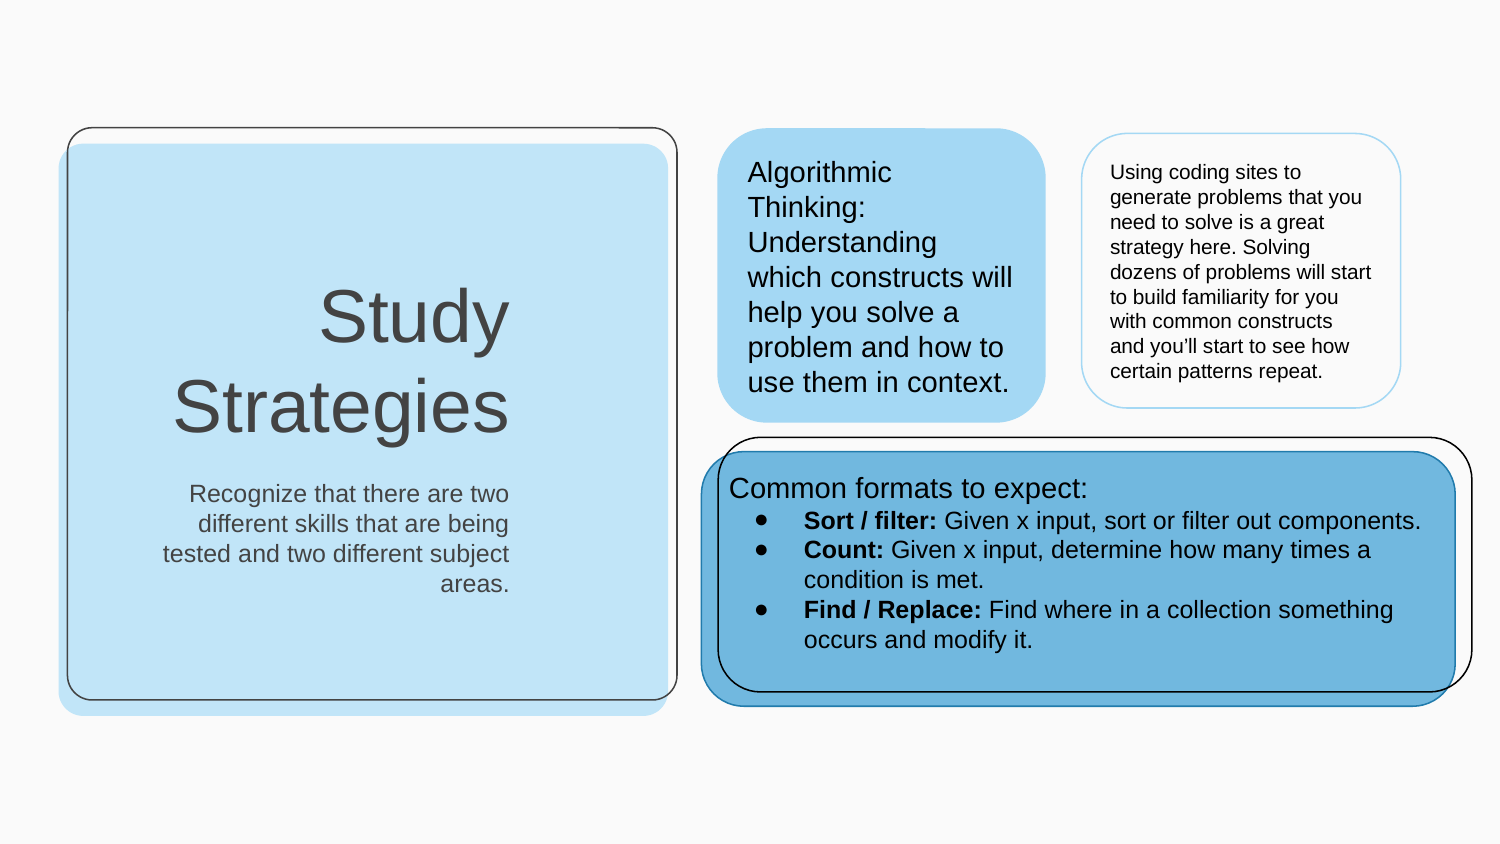

Algorithmic Thinking: Understanding which constructs will help you solve a problem and how to use them in context.
Using coding sites to generate problems that you need to solve is a great strategy here. Solving dozens of problems will start to build familiarity for you with common constructs and you’ll start to see how certain patterns repeat.
# Study
Strategies

Common formats to expect:
Sort / filter: Given x input, sort or filter out components.
Count: Given x input, determine how many times a condition is met.
Find / Replace: Find where in a collection something occurs and modify it.

Recognize that there are two different skills that are being tested and two different subject areas.